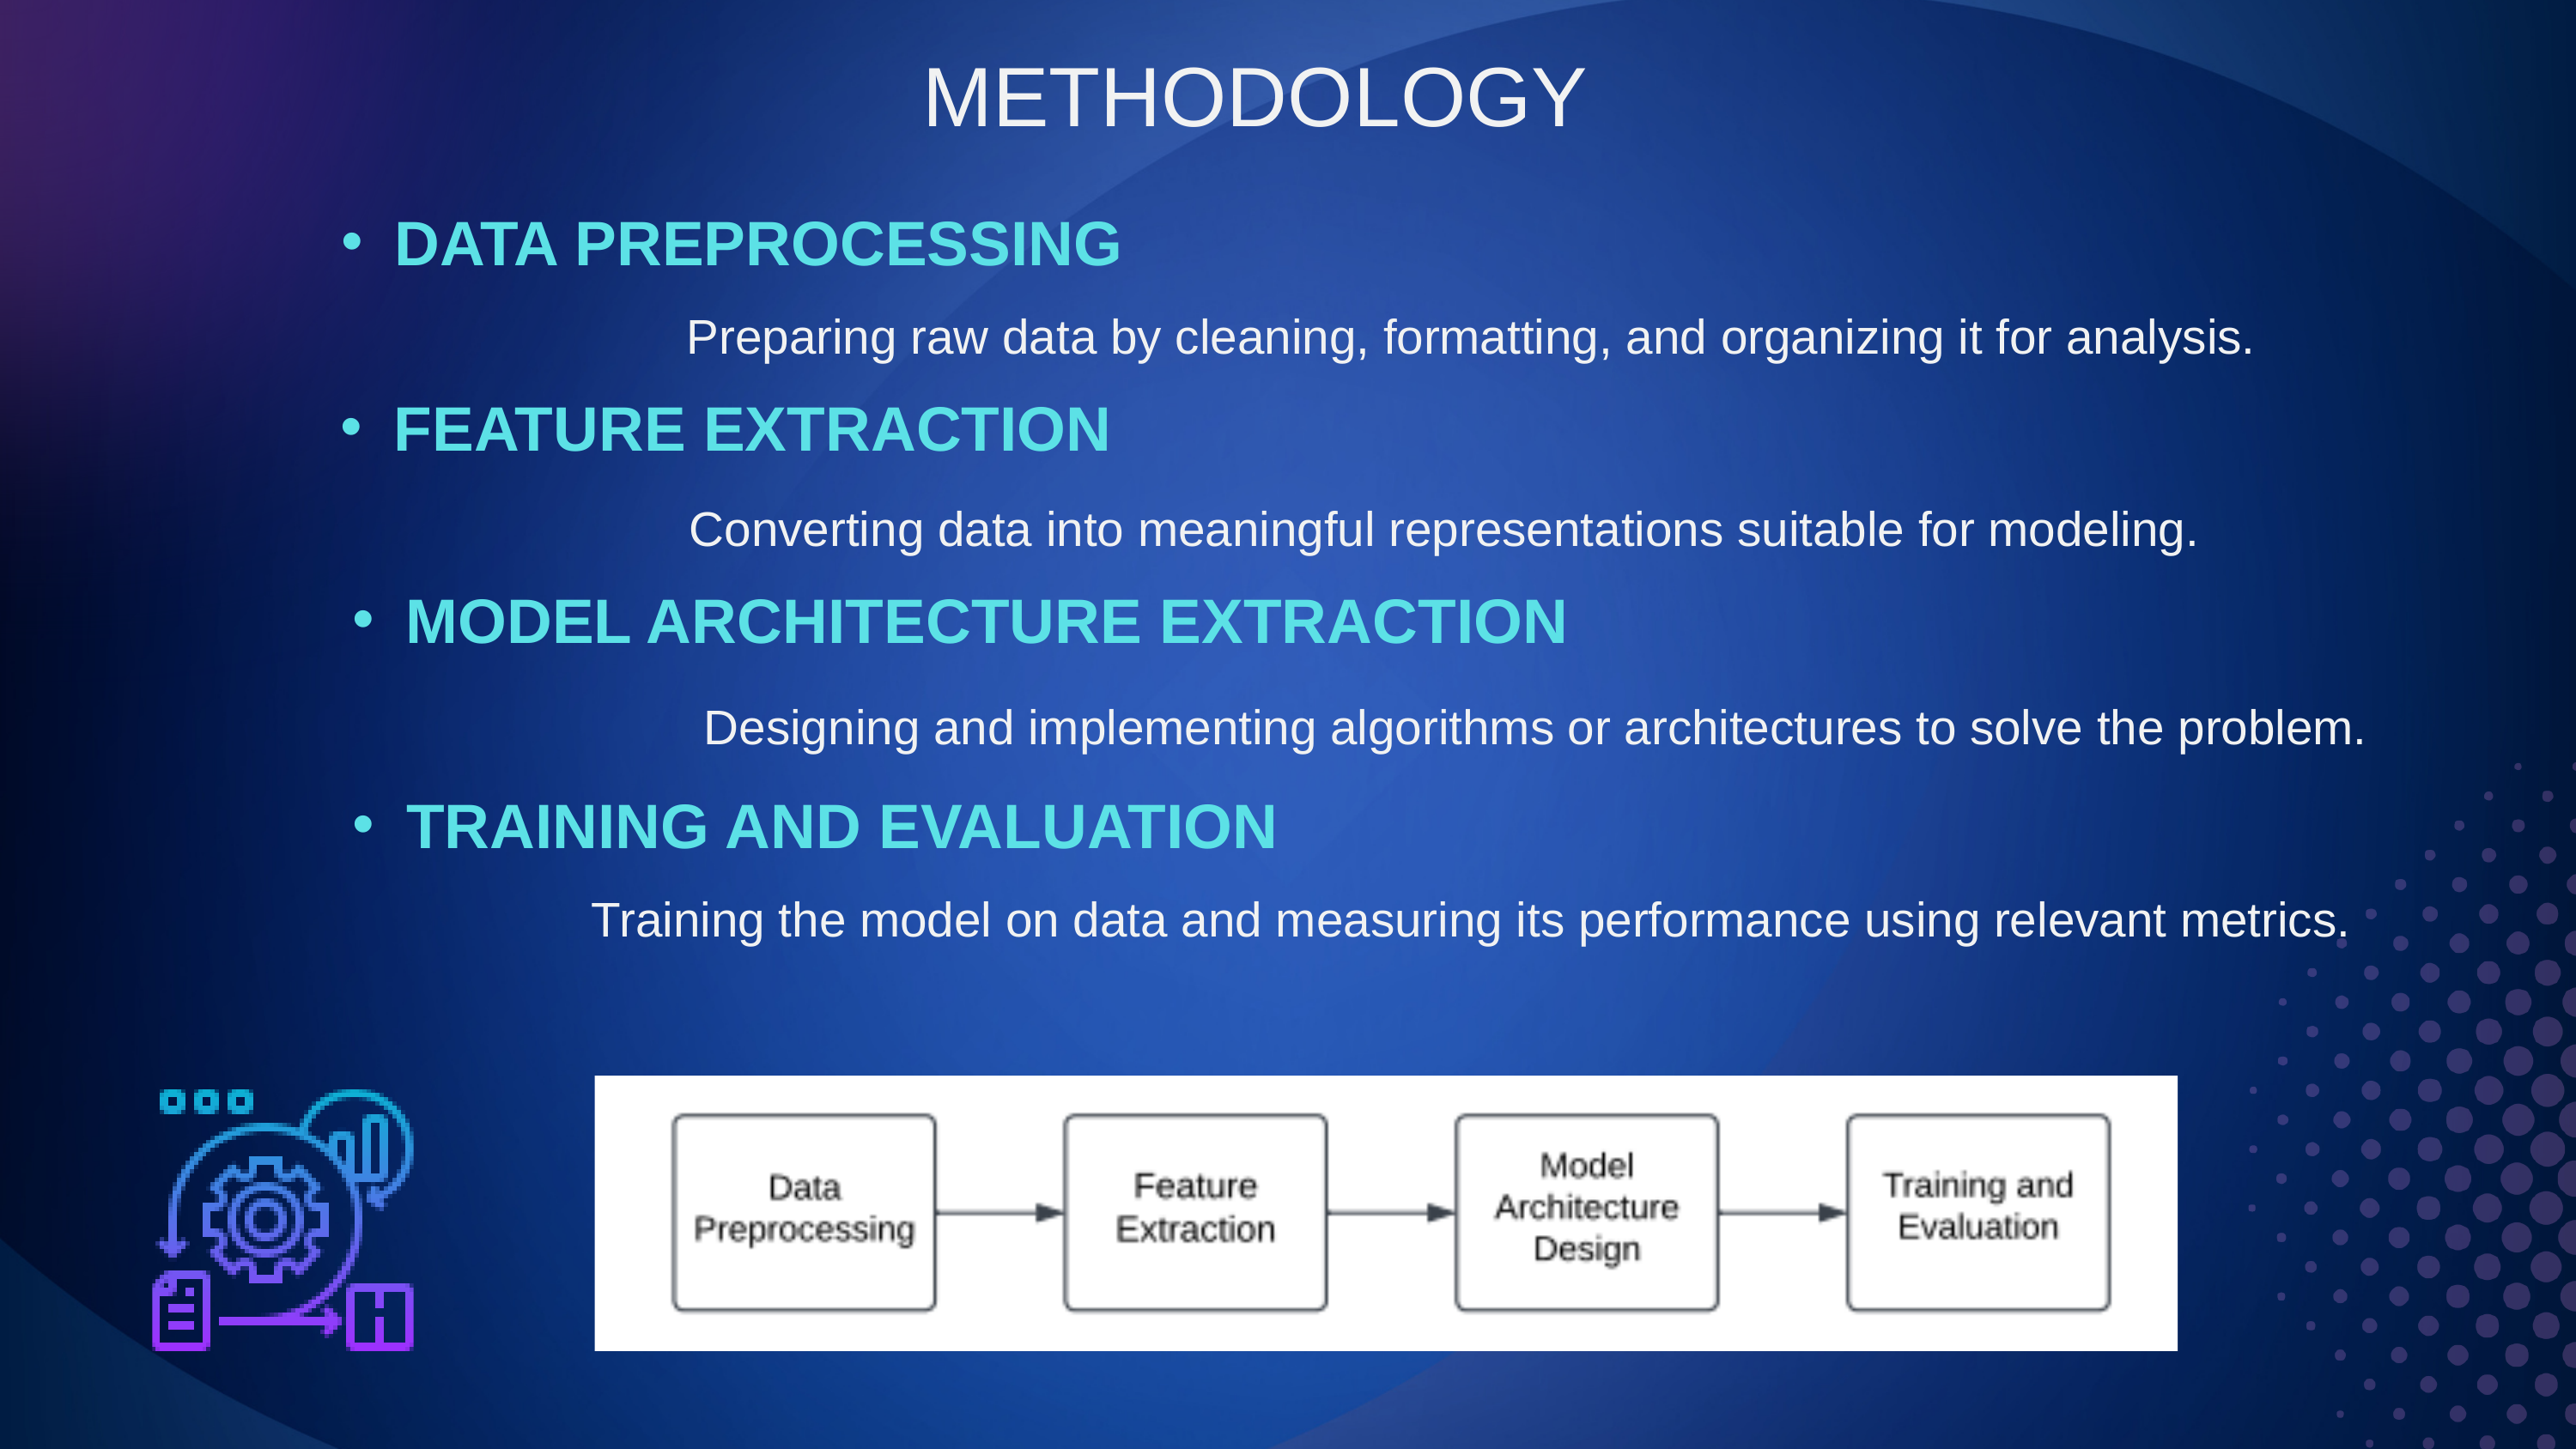

METHODOLOGY
DATA PREPROCESSING
Preparing raw data by cleaning, formatting, and organizing it for analysis.
FEATURE EXTRACTION
Converting data into meaningful representations suitable for modeling.
MODEL ARCHITECTURE EXTRACTION
 Designing and implementing algorithms or architectures to solve the problem.

TRAINING AND EVALUATION
Training the model on data and measuring its performance using relevant metrics.